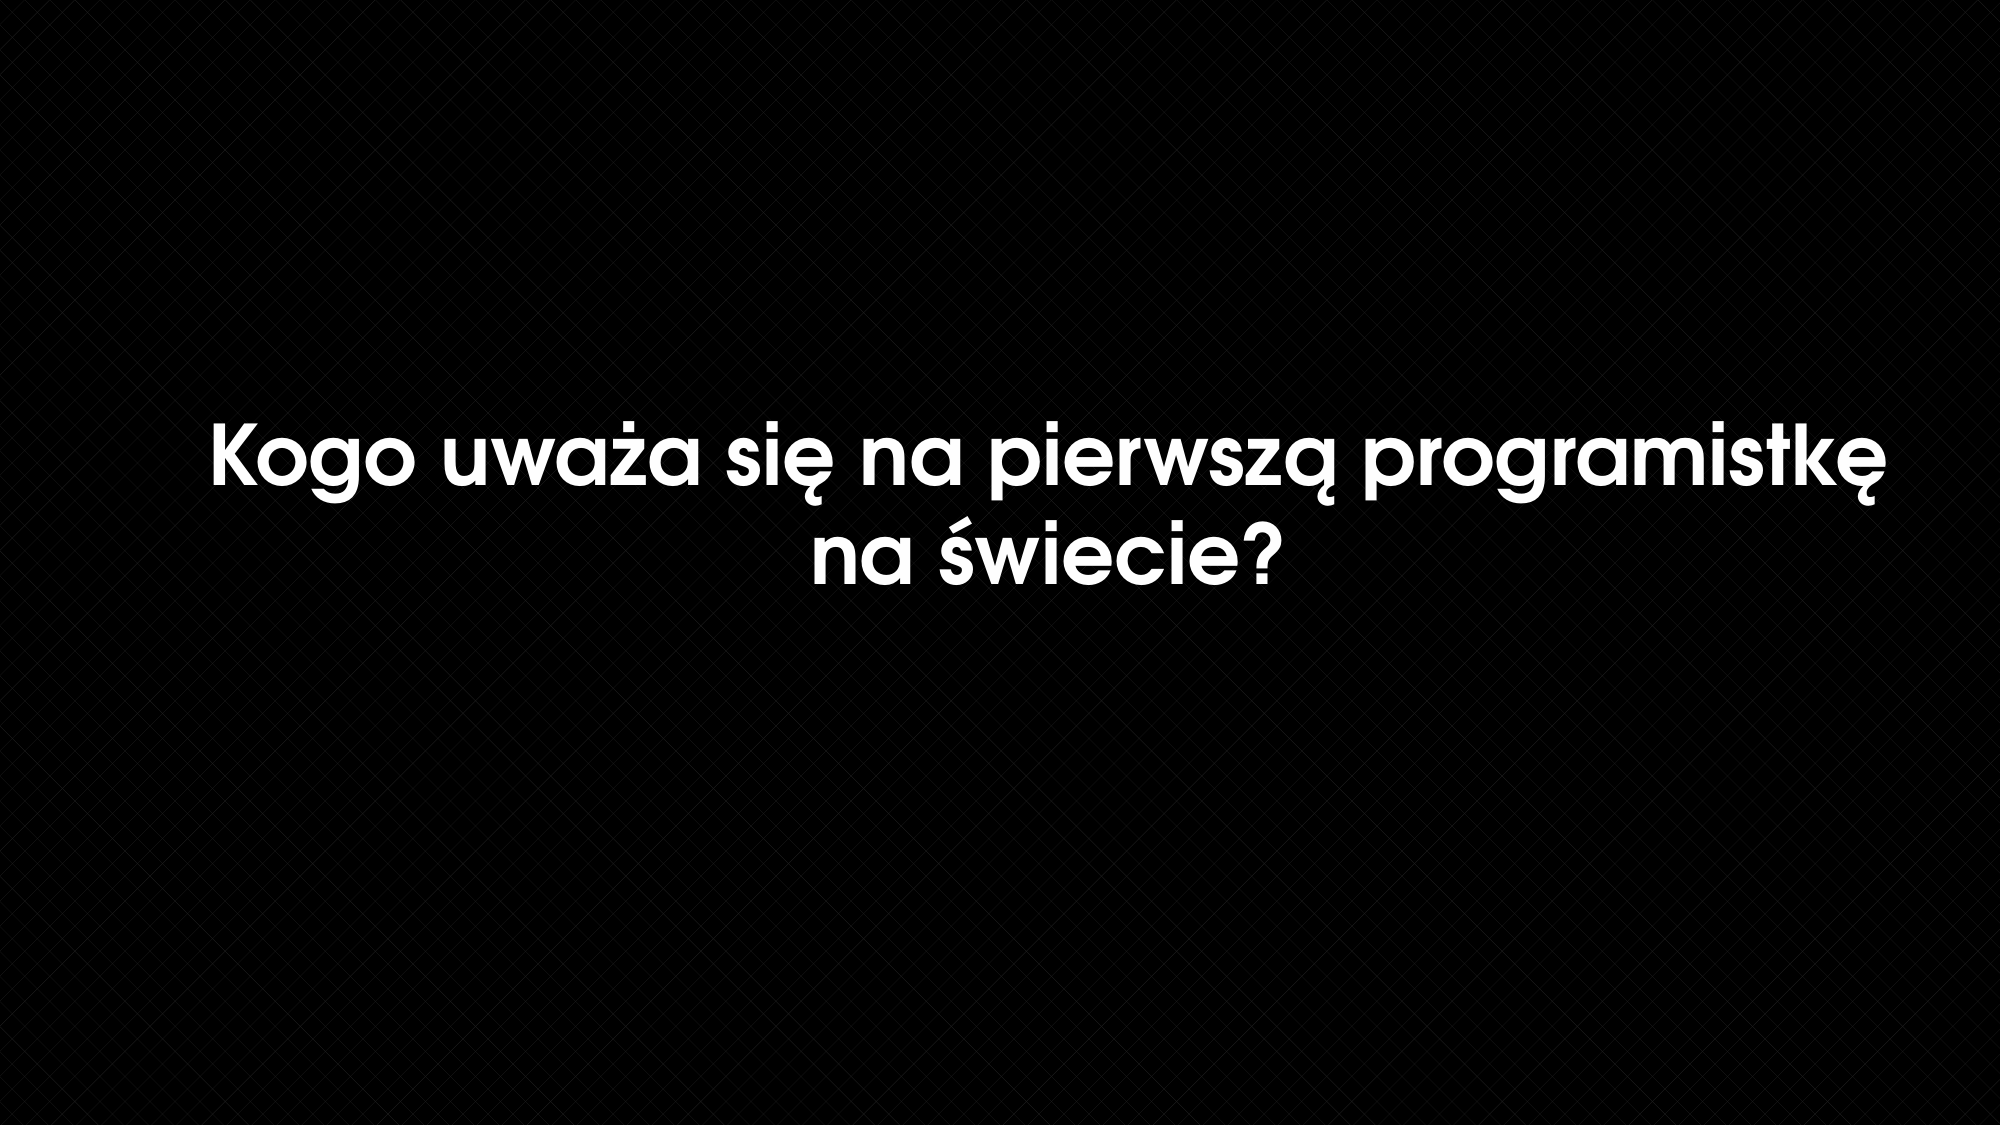

# Kogo uważa się na pierwszą programistkę na świecie?